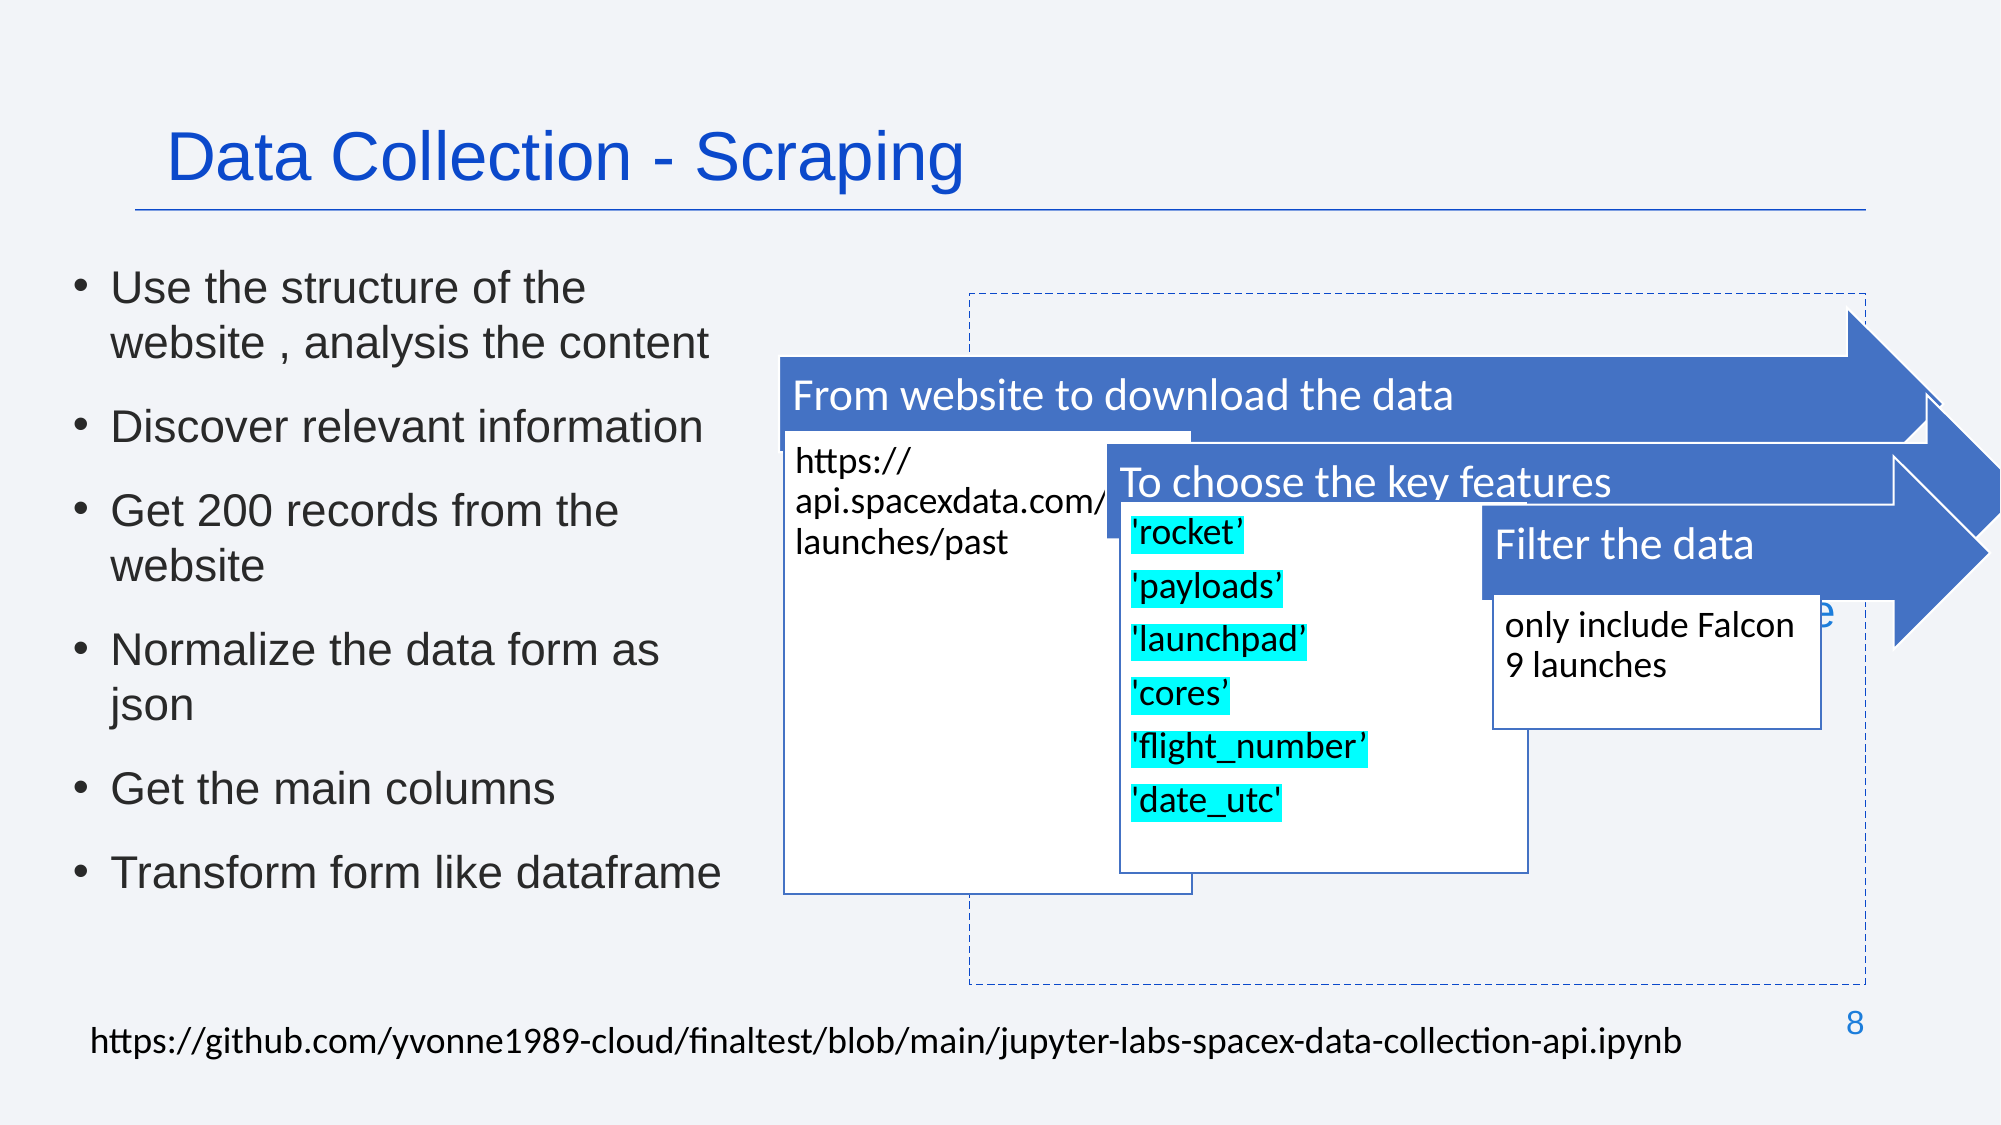

Data Collection - Scraping
From website to download the data
https://api.spacexdata.com/v4/launches/past
To choose the key features
'rocket’
'payloads’
'launchpad’
'cores’
'flight_number’
'date_utc'
Filter the data
only include Falcon 9 launches
Use the structure of the website , analysis the content
Discover relevant information
Get 200 records from the website
Normalize the data form as json
Get the main columns
Transform form like dataframe

Place your flowchart of web scraping here
8
https://github.com/yvonne1989-cloud/finaltest/blob/main/jupyter-labs-spacex-data-collection-api.ipynb